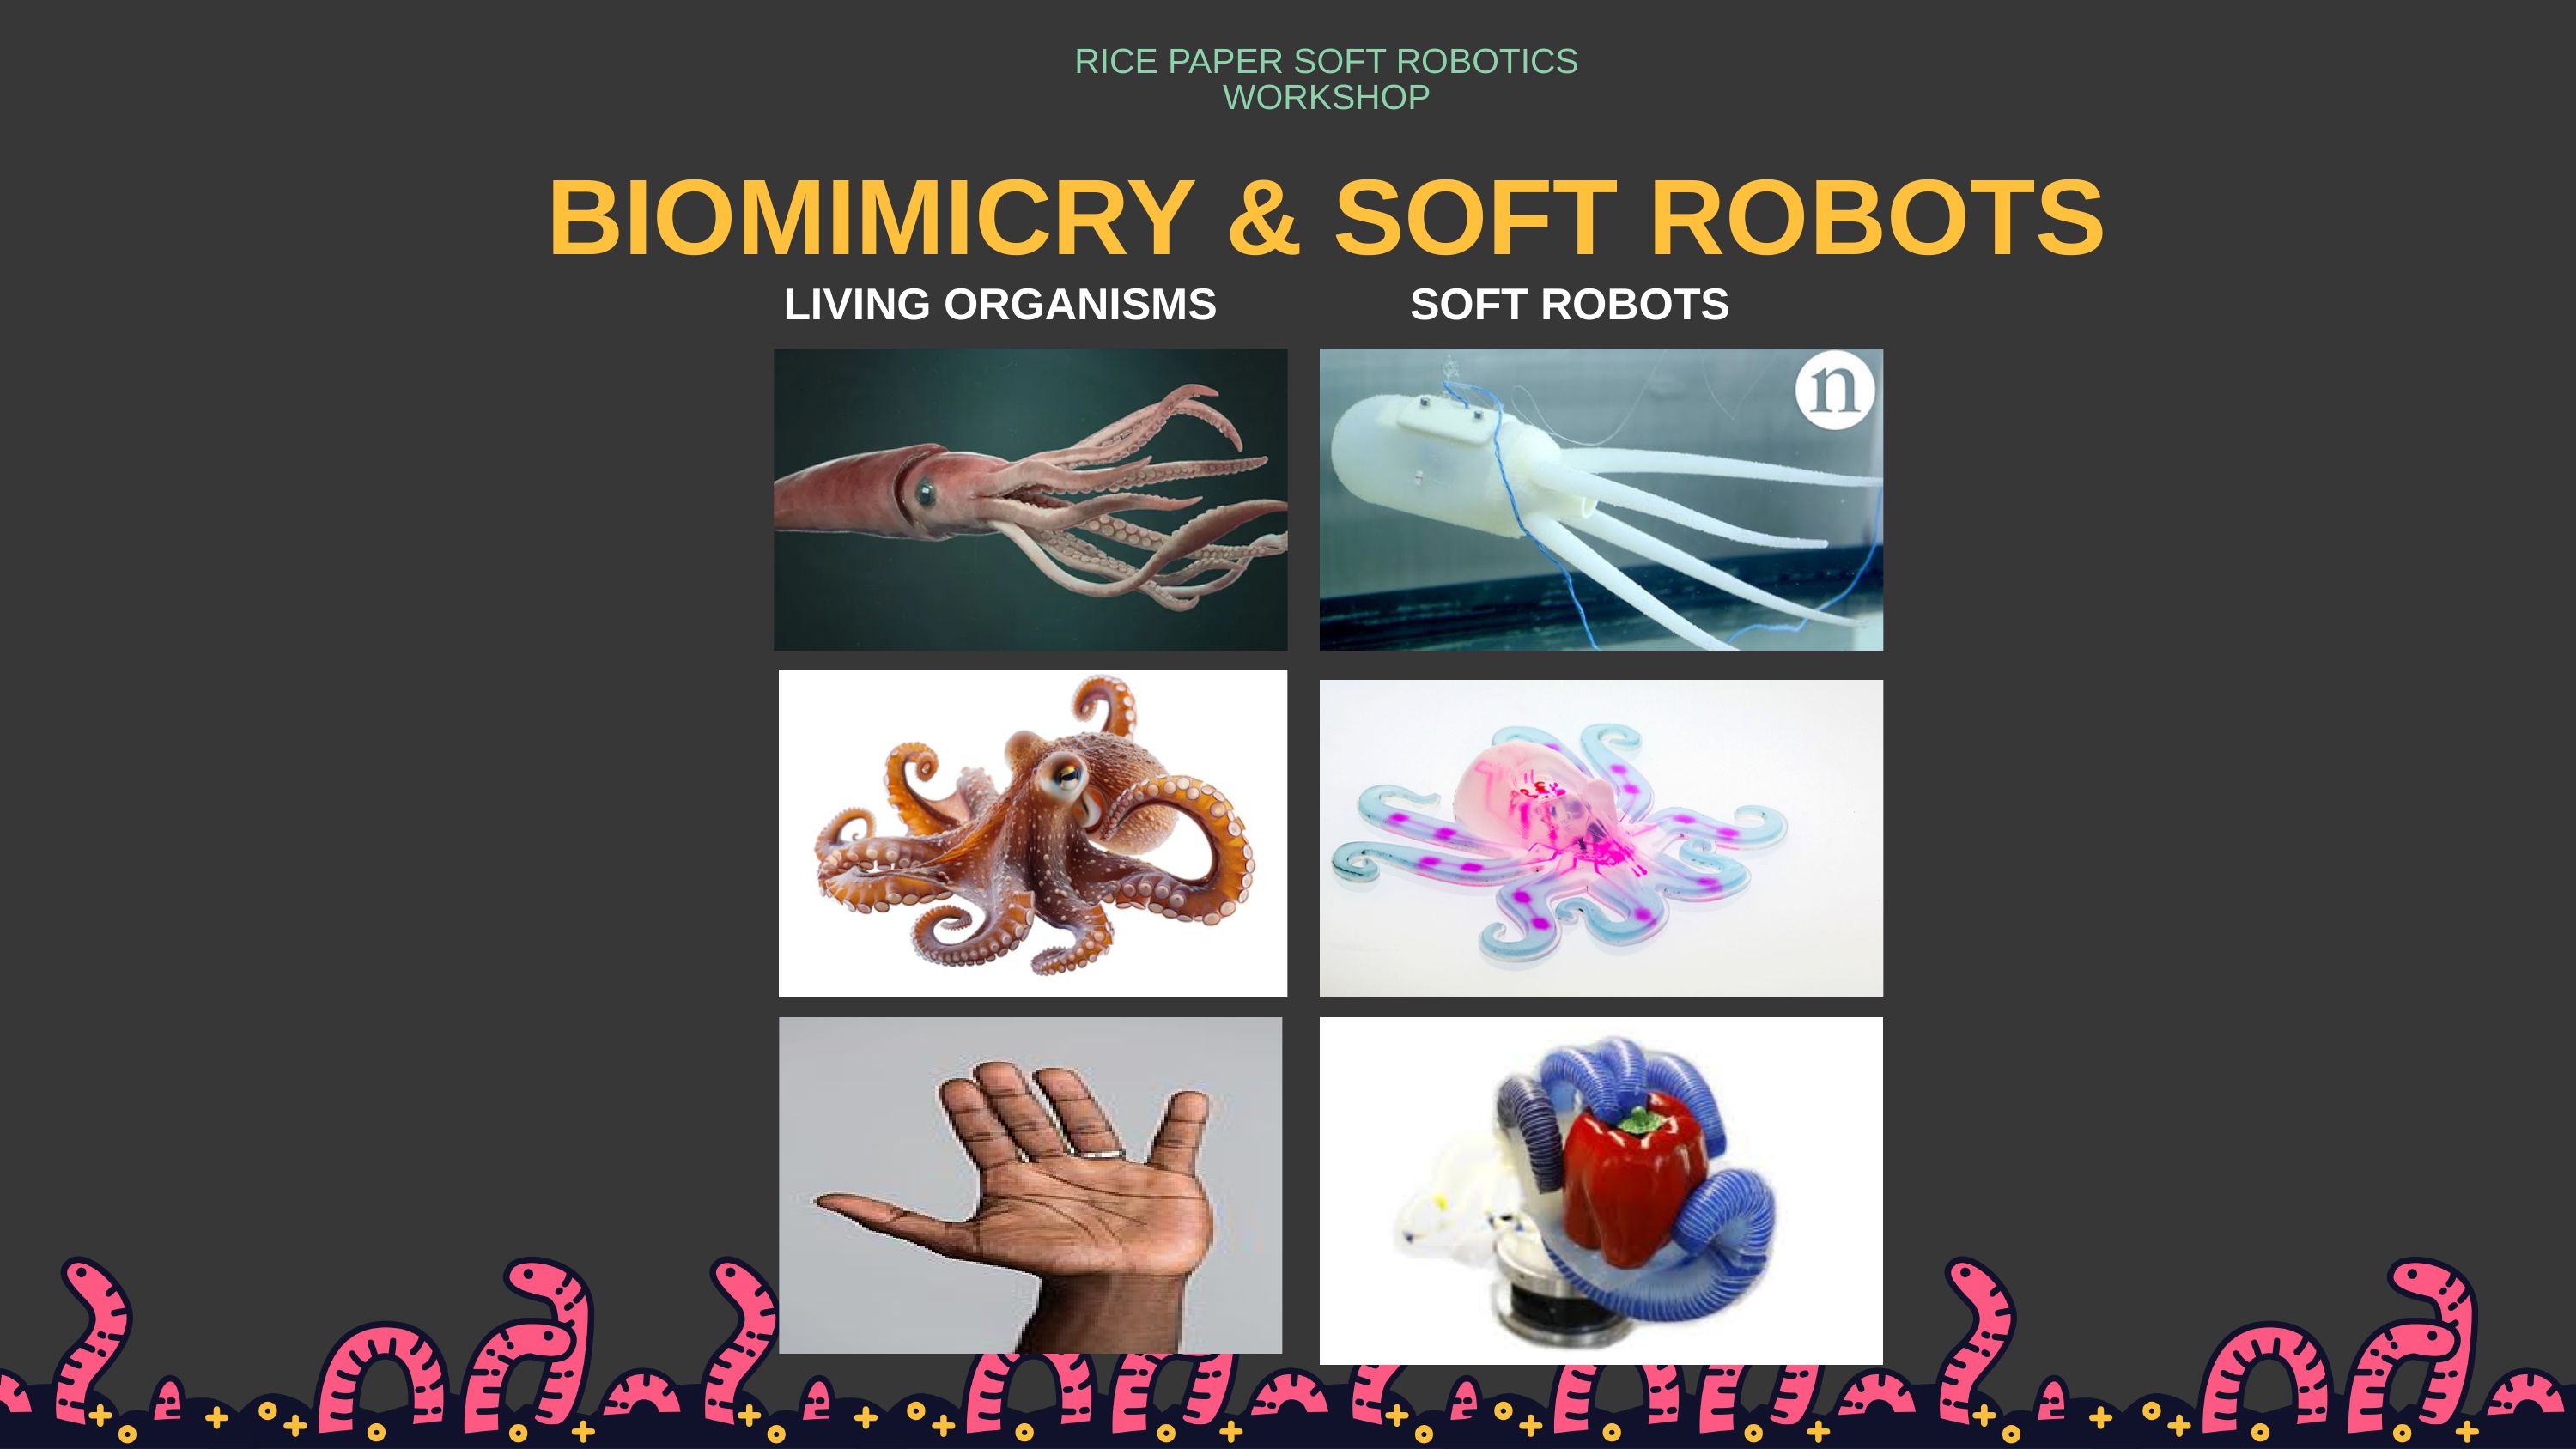

RICE PAPER SOFT ROBOTICS WORKSHOP
BIOMIMICRY & SOFT ROBOTS
LIVING ORGANISMS
SOFT ROBOTS